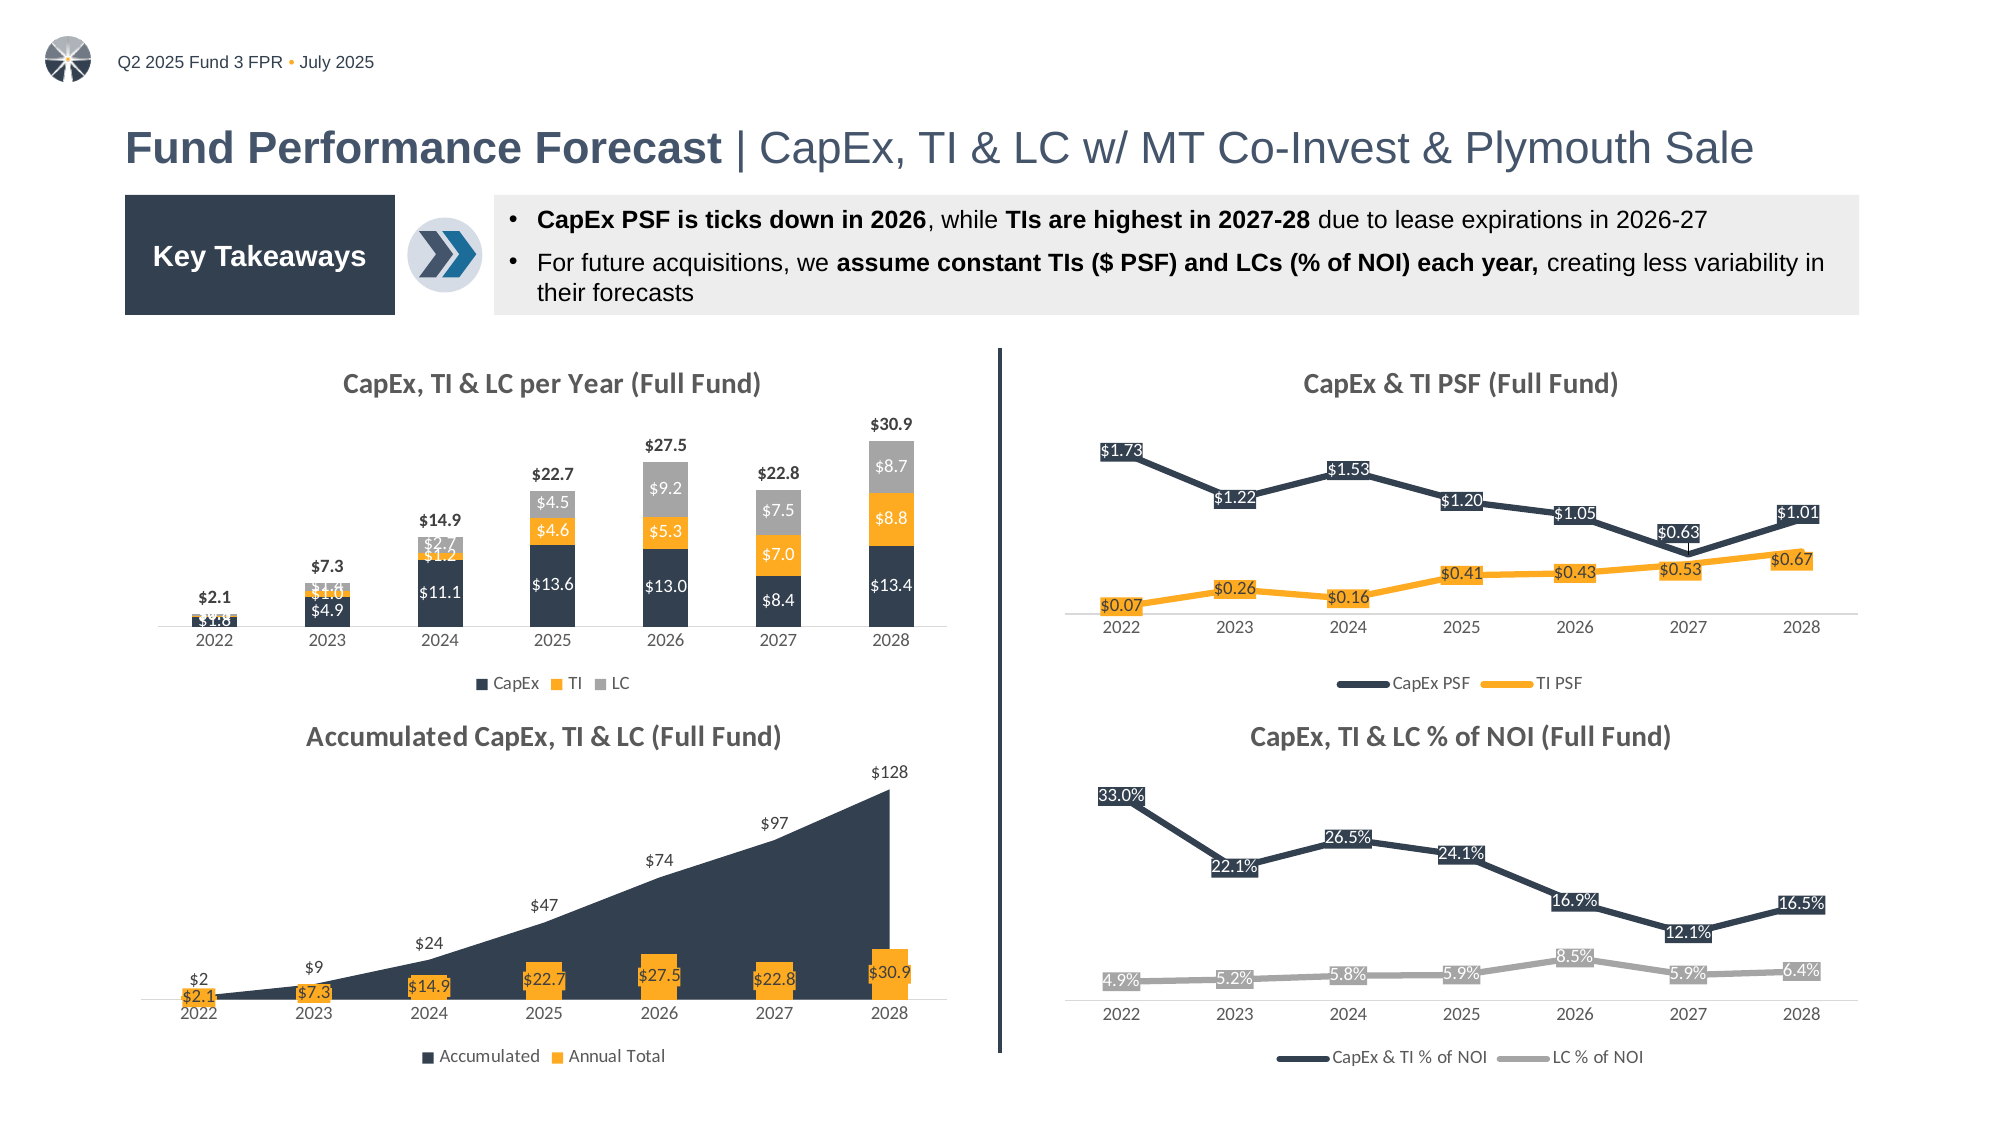

# Fund Performance Forecast | CapEx, TI & LC w/ MT Co-Invest & Plymouth Sale
Key Takeaways
CapEx PSF is ticks down in 2026, while TIs are highest in 2027-28 due to lease expirations in 2026-27
For future acquisitions, we assume constant TIs ($ PSF) and LCs (% of NOI) each year, creating less variability in their forecasts

### Chart: CapEx, TI & LC per Year (Full Fund)

| Category | CapEx | TI | LC | Annual Total |
|---|---|---|---|---|
| 2022 | 1.7599794100000001 | 0.07600592 | 0.27101467 | 2.107 |
| 2023 | 4.860736810000001 | 1.0338314199999998 | 1.38786993 | 7.282438160000001 |
| 2024 | 11.062518557599997 | 1.166456725 | 2.6659799570000002 | 14.894955239599998 |
| 2025 | 13.58154813762642 | 4.638174430593433 | 4.451284916551536 | 22.67100748477139 |
| 2026 | 12.988200221392555 | 5.337508269353936 | 9.16637798010521 | 27.492086470851703 |
| 2027 | 8.379308358186128 | 7.002430953827811 | 7.456118984014292 | 22.83785829602823 |
| 2028 | 13.424549497004183 | 8.84265216492132 | 8.667938829423468 | 30.935140491348974 |

### Chart: CapEx & TI PSF (Full Fund)

| Category | CapEx PSF | TI PSF |
|---|---|---|
| 2022 | 1.7262174708086462 | 0.07454788746016312 |
| 2023 | 1.22326177712382 | 0.2601758765201776 |
| 2024 | 1.529819422374576 | 0.16130758506511184 |
| 2025 | 1.201800396804515 | 0.4104215377106421 |
| 2026 | 1.051038516187888 | 0.4319248761135023 |
| 2027 | 0.633759025108594 | 0.5296205396657367 |
| 2028 | 1.0104128732581827 | 0.6655515392285388 |

### Chart: CapEx, TI & LC % of NOI (Full Fund)

| Category | CapEx & TI % of NOI | LC % of NOI |
|---|---|---|
| 2022 | 0.329857227811714 | 0.048691101329500545 |
| 2023 | 0.22110158402100527 | 0.0520581369092273 |
| 2024 | 0.2651164758048743 | 0.057796765013658526 |
| 2025 | 0.24086129908684603 | 0.05884514781121824 |
| 2026 | 0.16933823919390525 | 0.08470168057734793 |
| 2027 | 0.12148080477566887 | 0.0588864052567671 |
| 2028 | 0.16484253447284172 | 0.06416814411578671 |

### Chart: Accumulated CapEx, TI & LC (Full Fund)

| Category | Accumulated | Annual Total |  |
|---|---|---|---|
| 2022 | 2.107 | 2.107 | 2.107 |
| 2023 | 9.389438160000001 | 7.282438160000001 | 9.389438160000001 |
| 2024 | 24.2843933996 | 14.894955239599998 | 24.2843933996 |
| 2025 | 46.955400884371386 | 22.67100748477139 | 46.955400884371386 |
| 2026 | 74.44748735522309 | 27.492086470851703 | 74.44748735522309 |
| 2027 | 97.28534565125132 | 22.83785829602823 | 97.28534565125132 |
| 2028 | 128.2204861426003 | 30.935140491348974 | 128.2204861426003 |